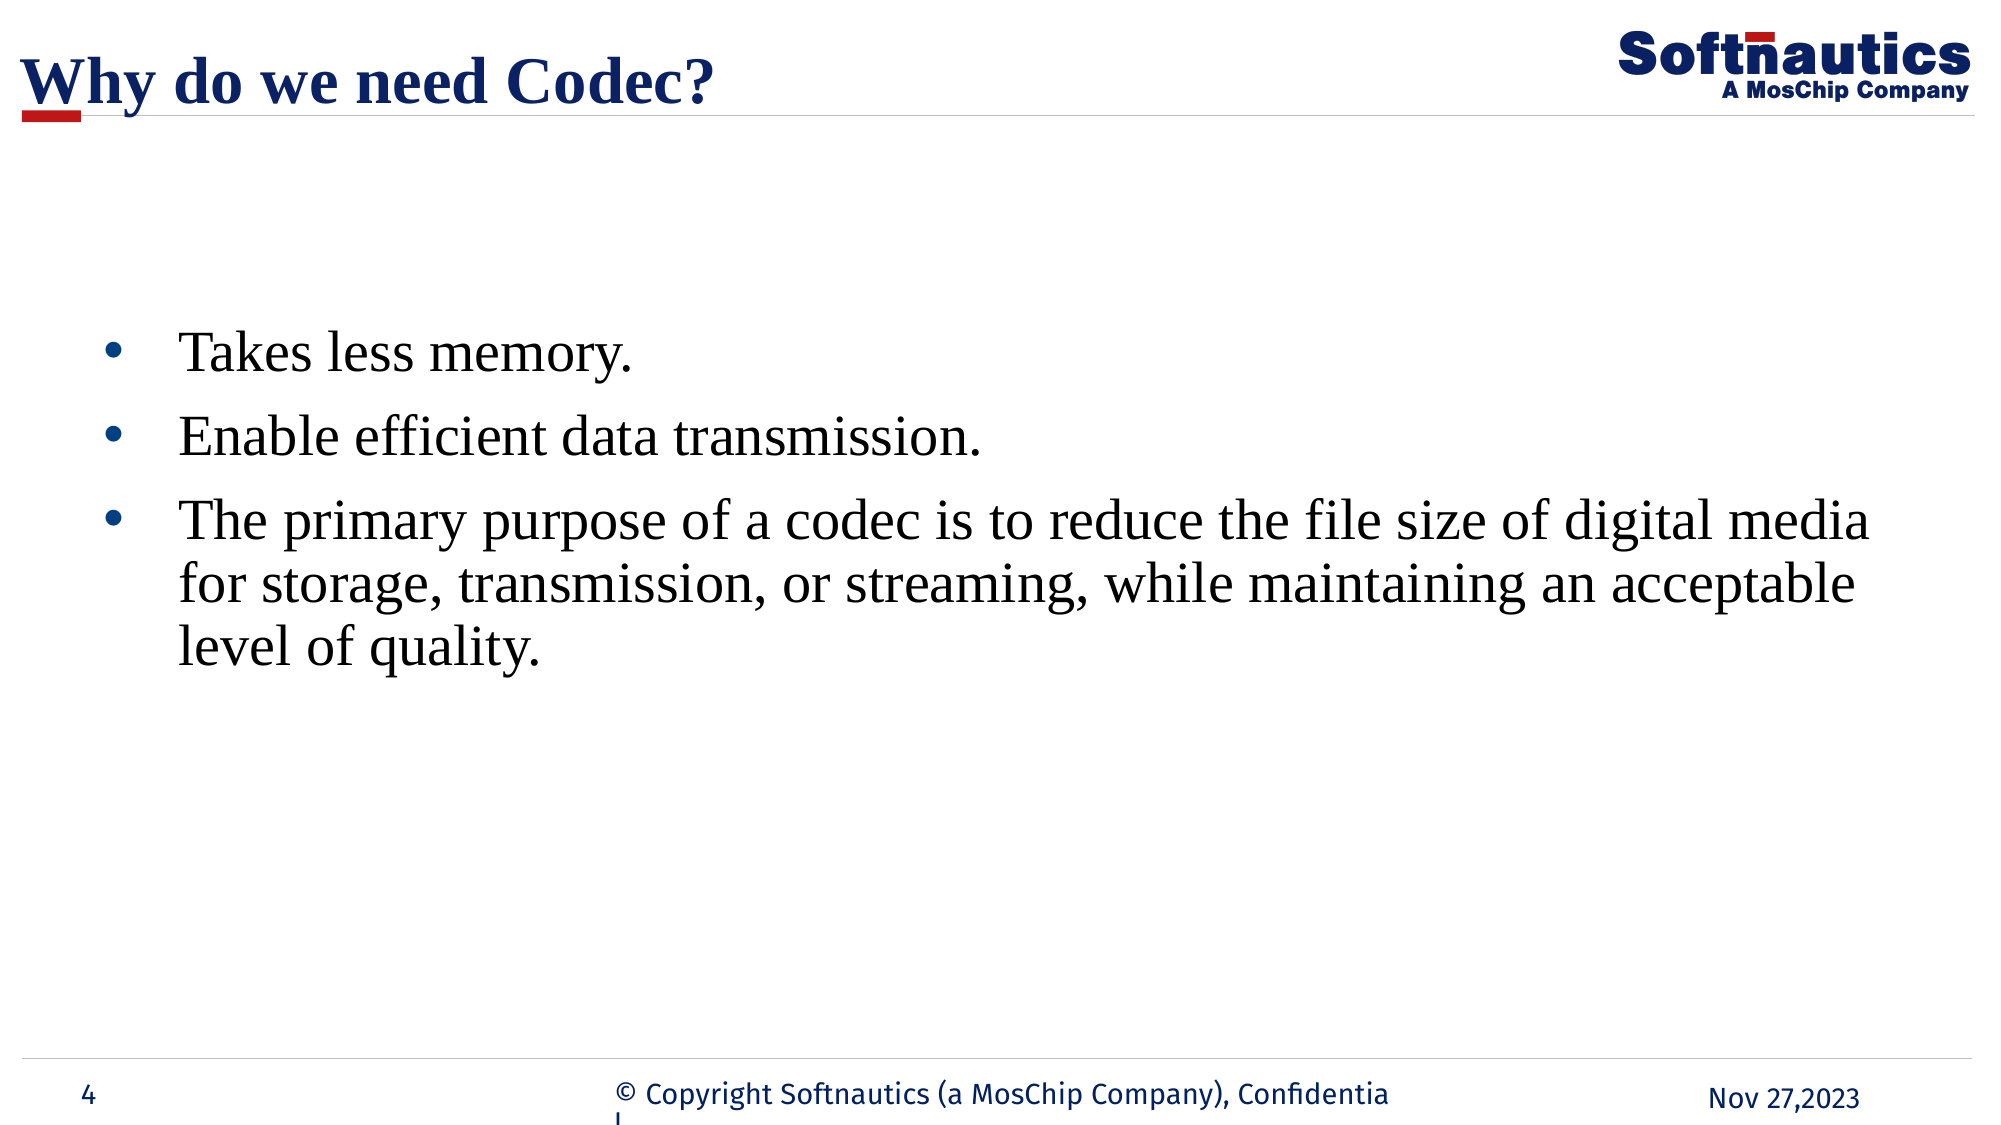

# Why do we need Codec?
Takes less memory.
Enable efficient data transmission.
The primary purpose of a codec is to reduce the file size of digital media for storage, transmission, or streaming, while maintaining an acceptable level of quality.

4
© Copyright Softnautics (a MosChip Company), Confidential
June 12, 2023
Nov 27,2023